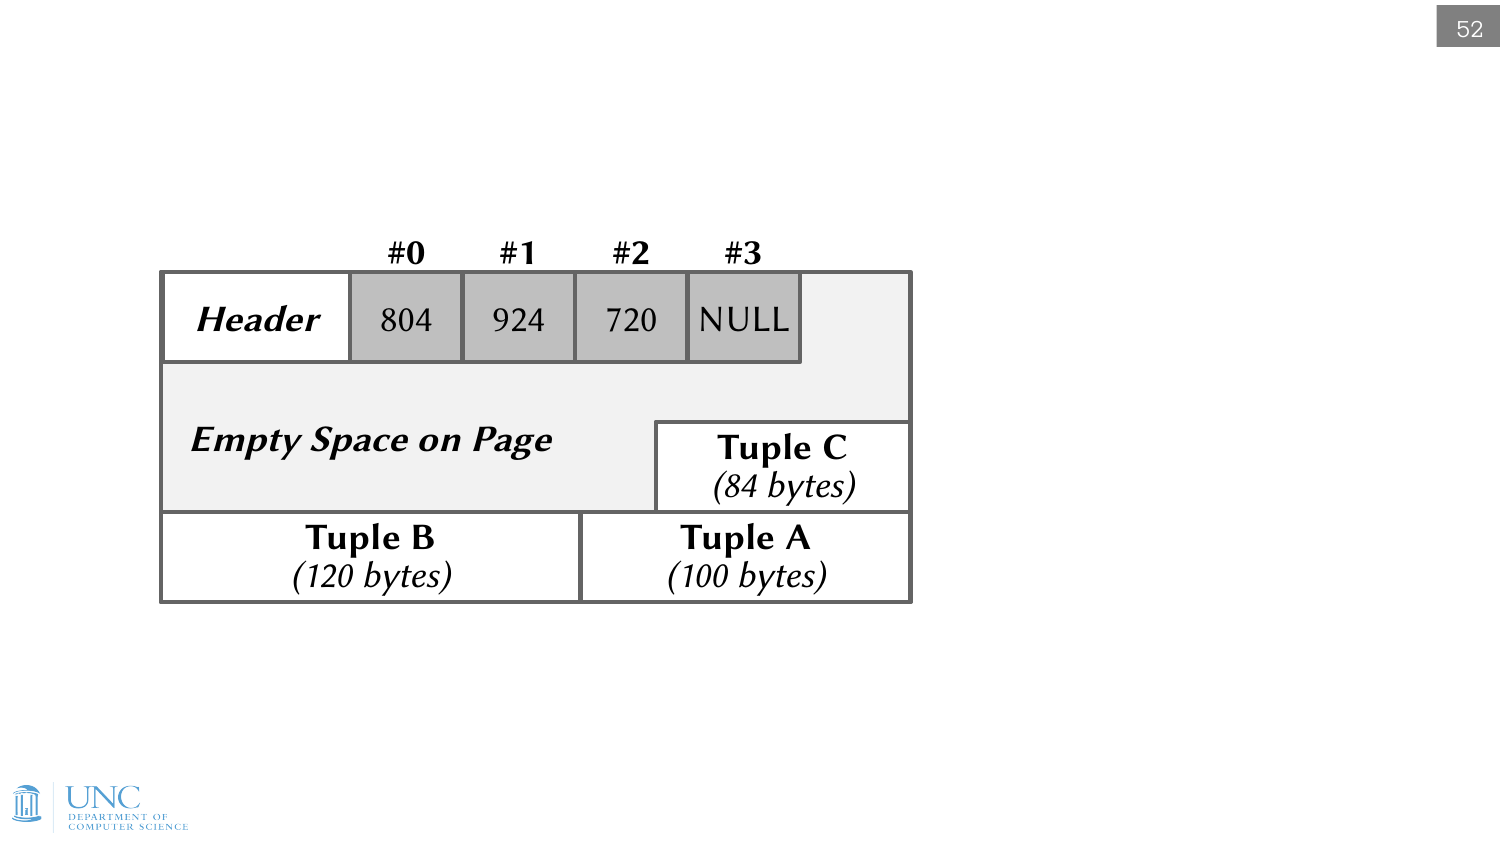

52
#0
#1
#2
#3

Header
804

924

720

NULL

720
Empty Space on Page

Tuple C
(84 bytes)

Tuple B
(120 bytes)

Tuple A
(100 bytes)
804
924